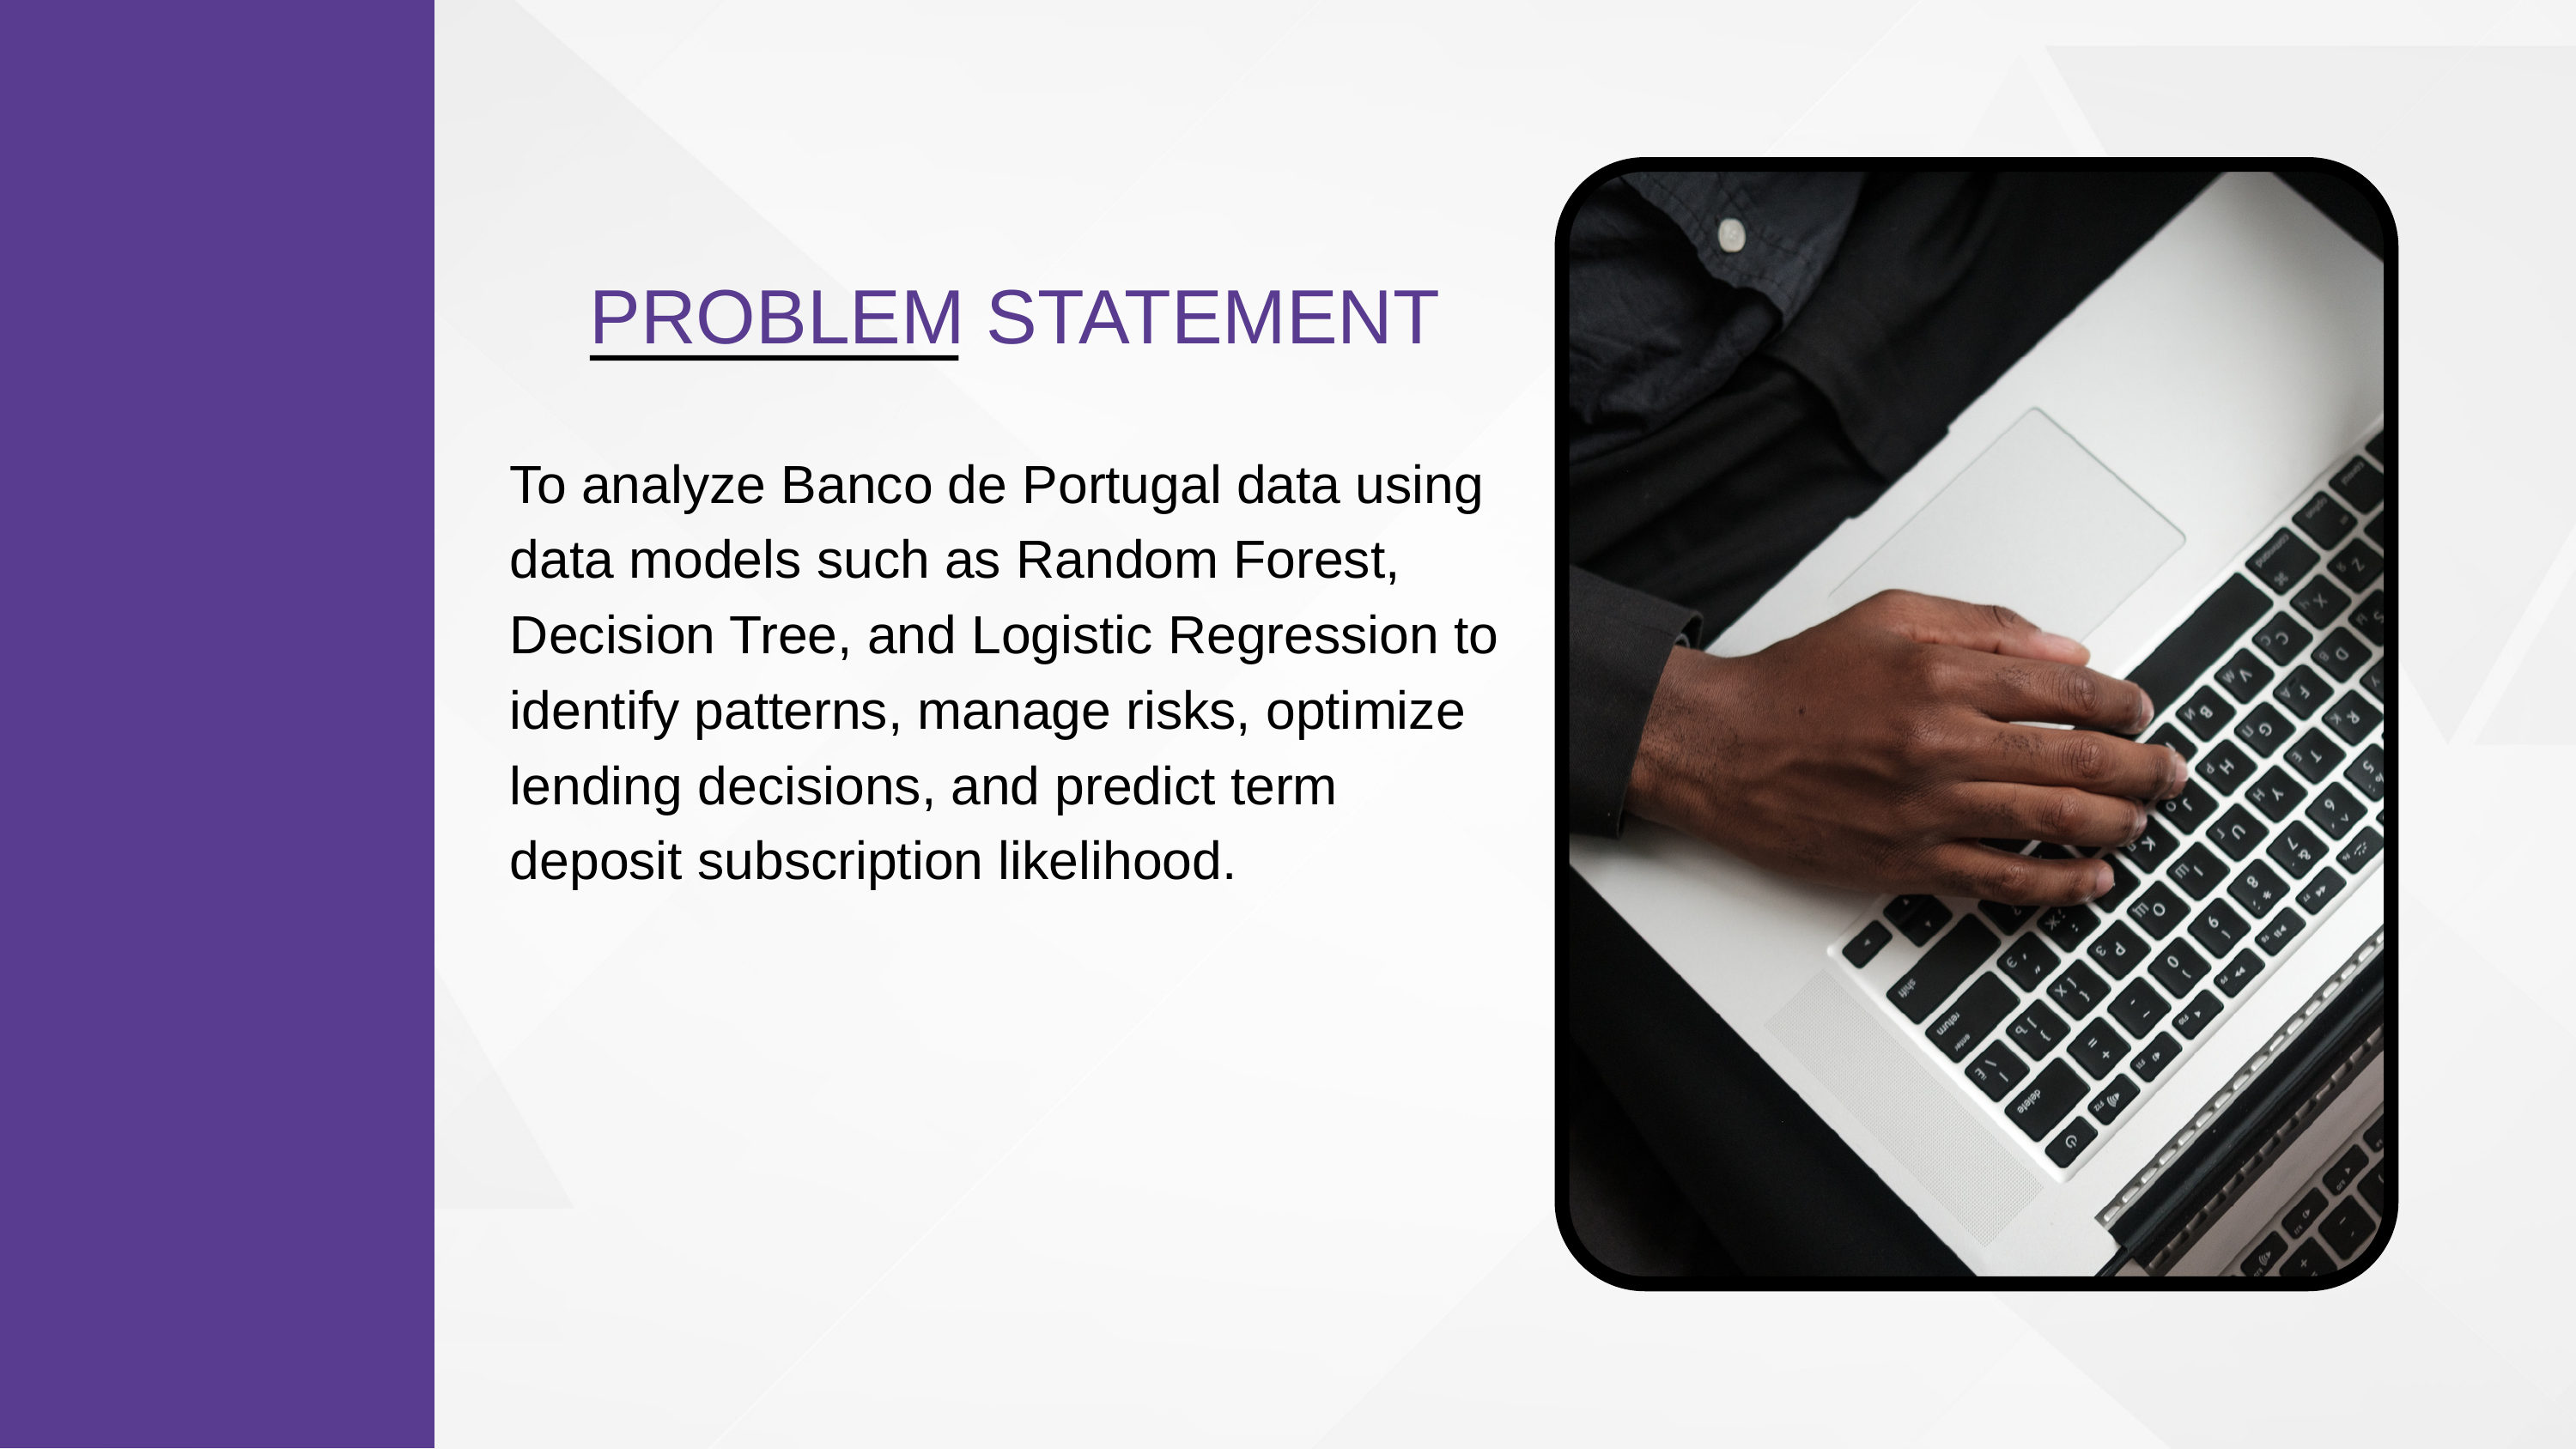

PROBLEM STATEMENT

To analyze Banco de Portugal data using data models such as Random Forest, Decision Tree, and Logistic Regression to identify patterns, manage risks, optimize lending decisions, and predict term deposit subscription likelihood.